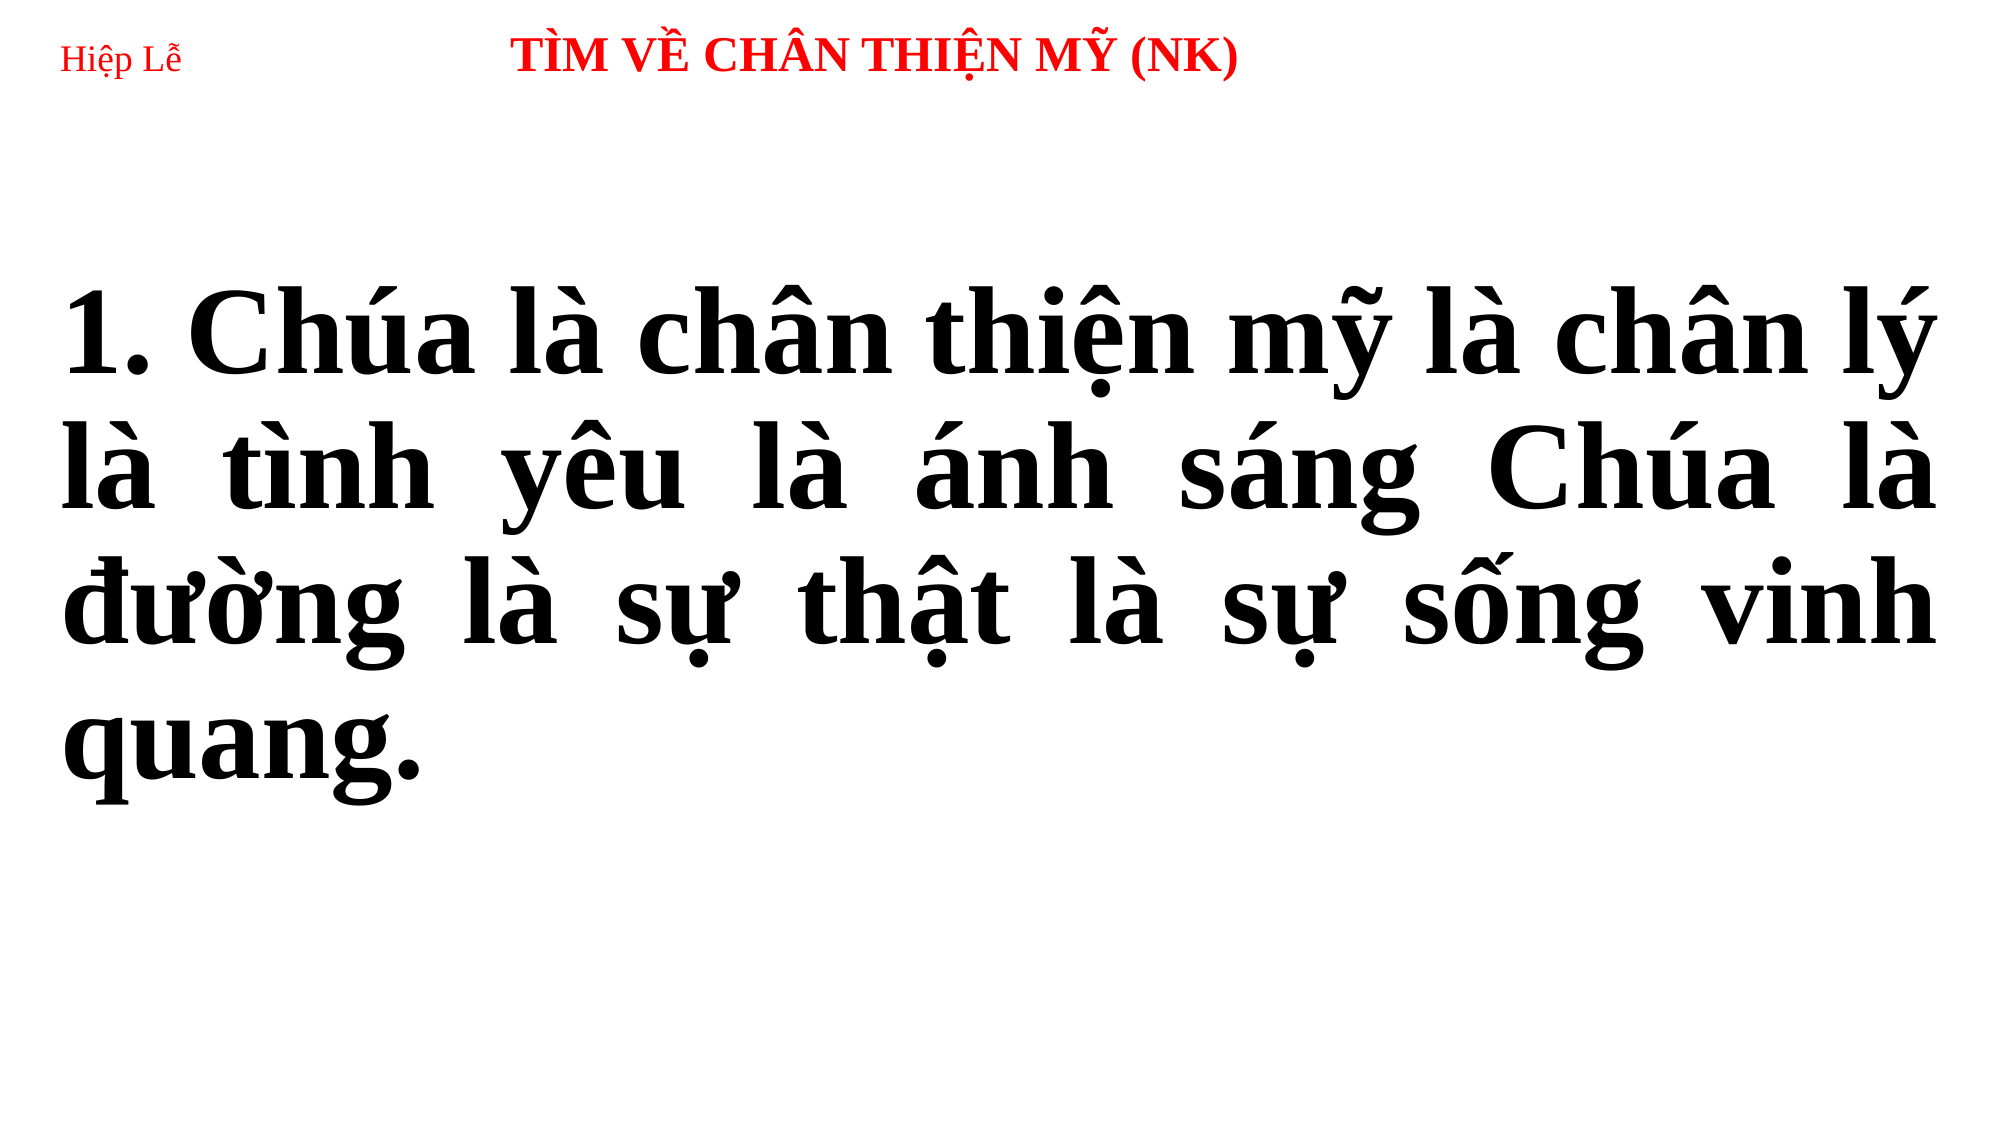

# Hiệp Lễ                     	TÌM VỀ CHÂN THIỆN MỸ (NK)
1. Chúa là chân thiện mỹ là chân lý là tình yêu là ánh sáng Chúa là đường là sự thật là sự sống vinh quang.